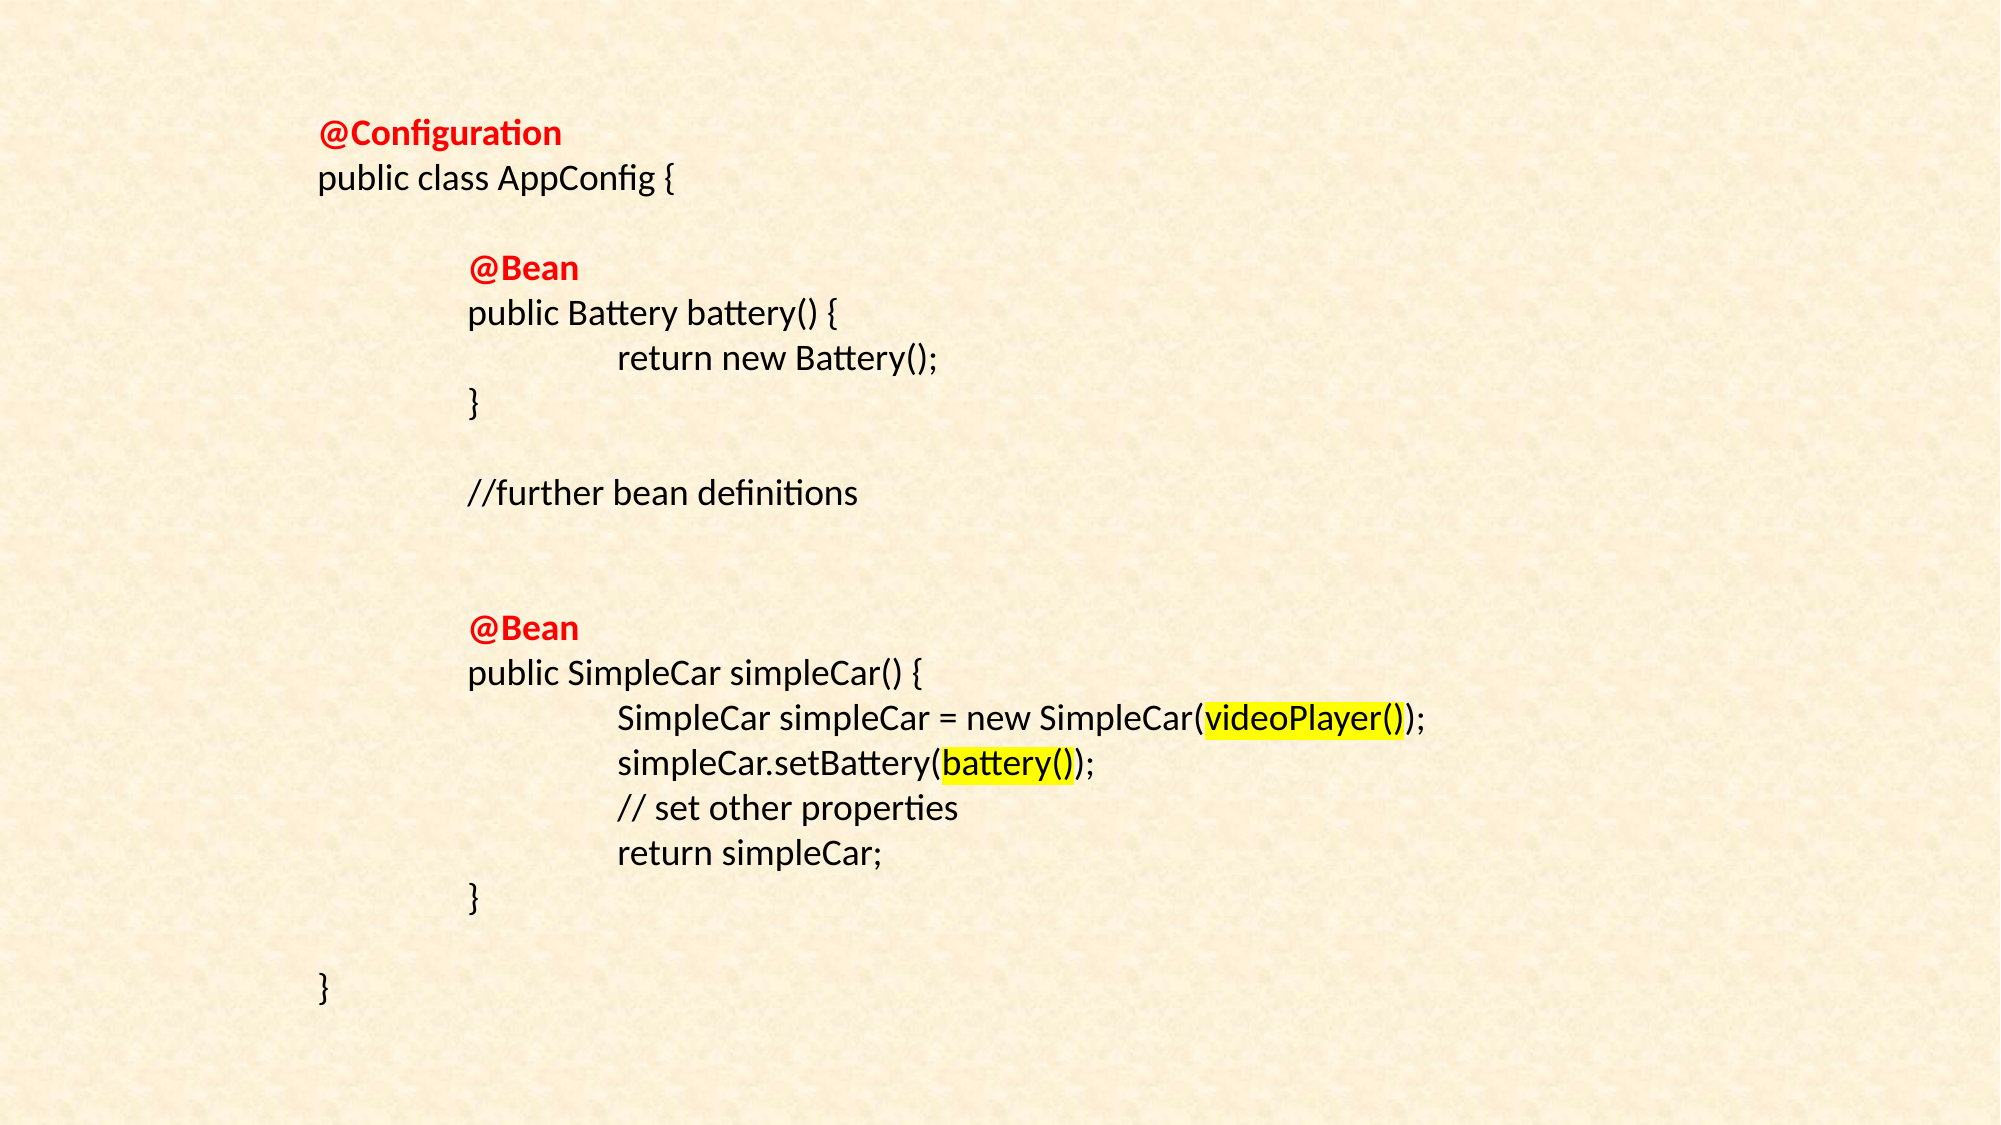

@Configuration
public class AppConfig {

	@Bean
	public Battery battery() {
		return new Battery();
	}

	//further bean definitions

	@Bean
	public SimpleCar simpleCar() {
		SimpleCar simpleCar = new SimpleCar(videoPlayer());
		simpleCar.setBattery(battery());
		// set other properties
		return simpleCar;
	}

}